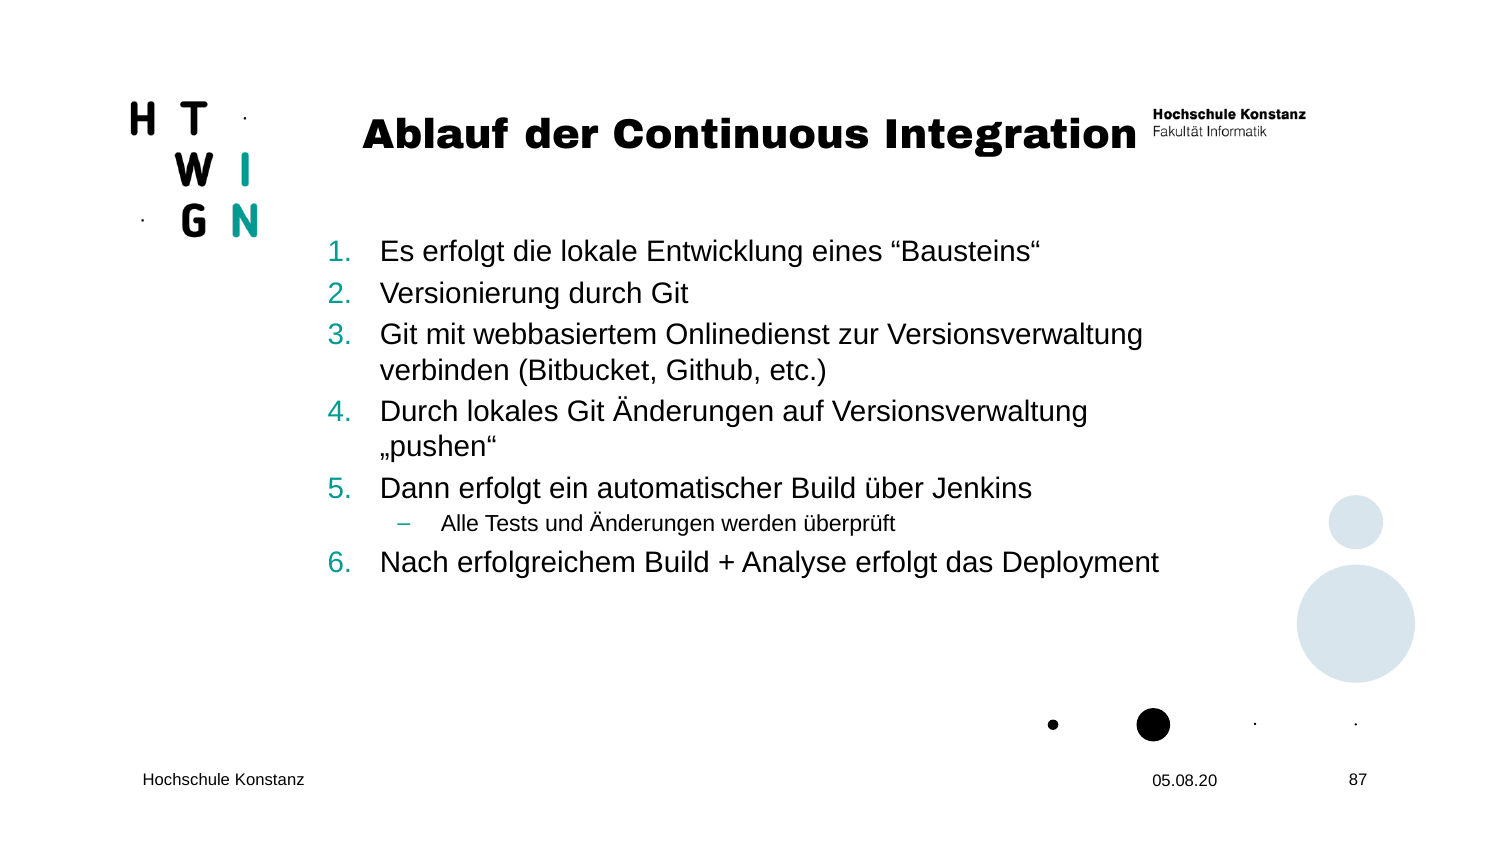

Ablauf der Continuous Integration
Es erfolgt die lokale Entwicklung eines “Bausteins“
Versionierung durch Git
Git mit webbasiertem Onlinedienst zur Versionsverwaltung verbinden (Bitbucket, Github, etc.)
Durch lokales Git Änderungen auf Versionsverwaltung „pushen“
Dann erfolgt ein automatischer Build über Jenkins
Alle Tests und Änderungen werden überprüft
Nach erfolgreichem Build + Analyse erfolgt das Deployment